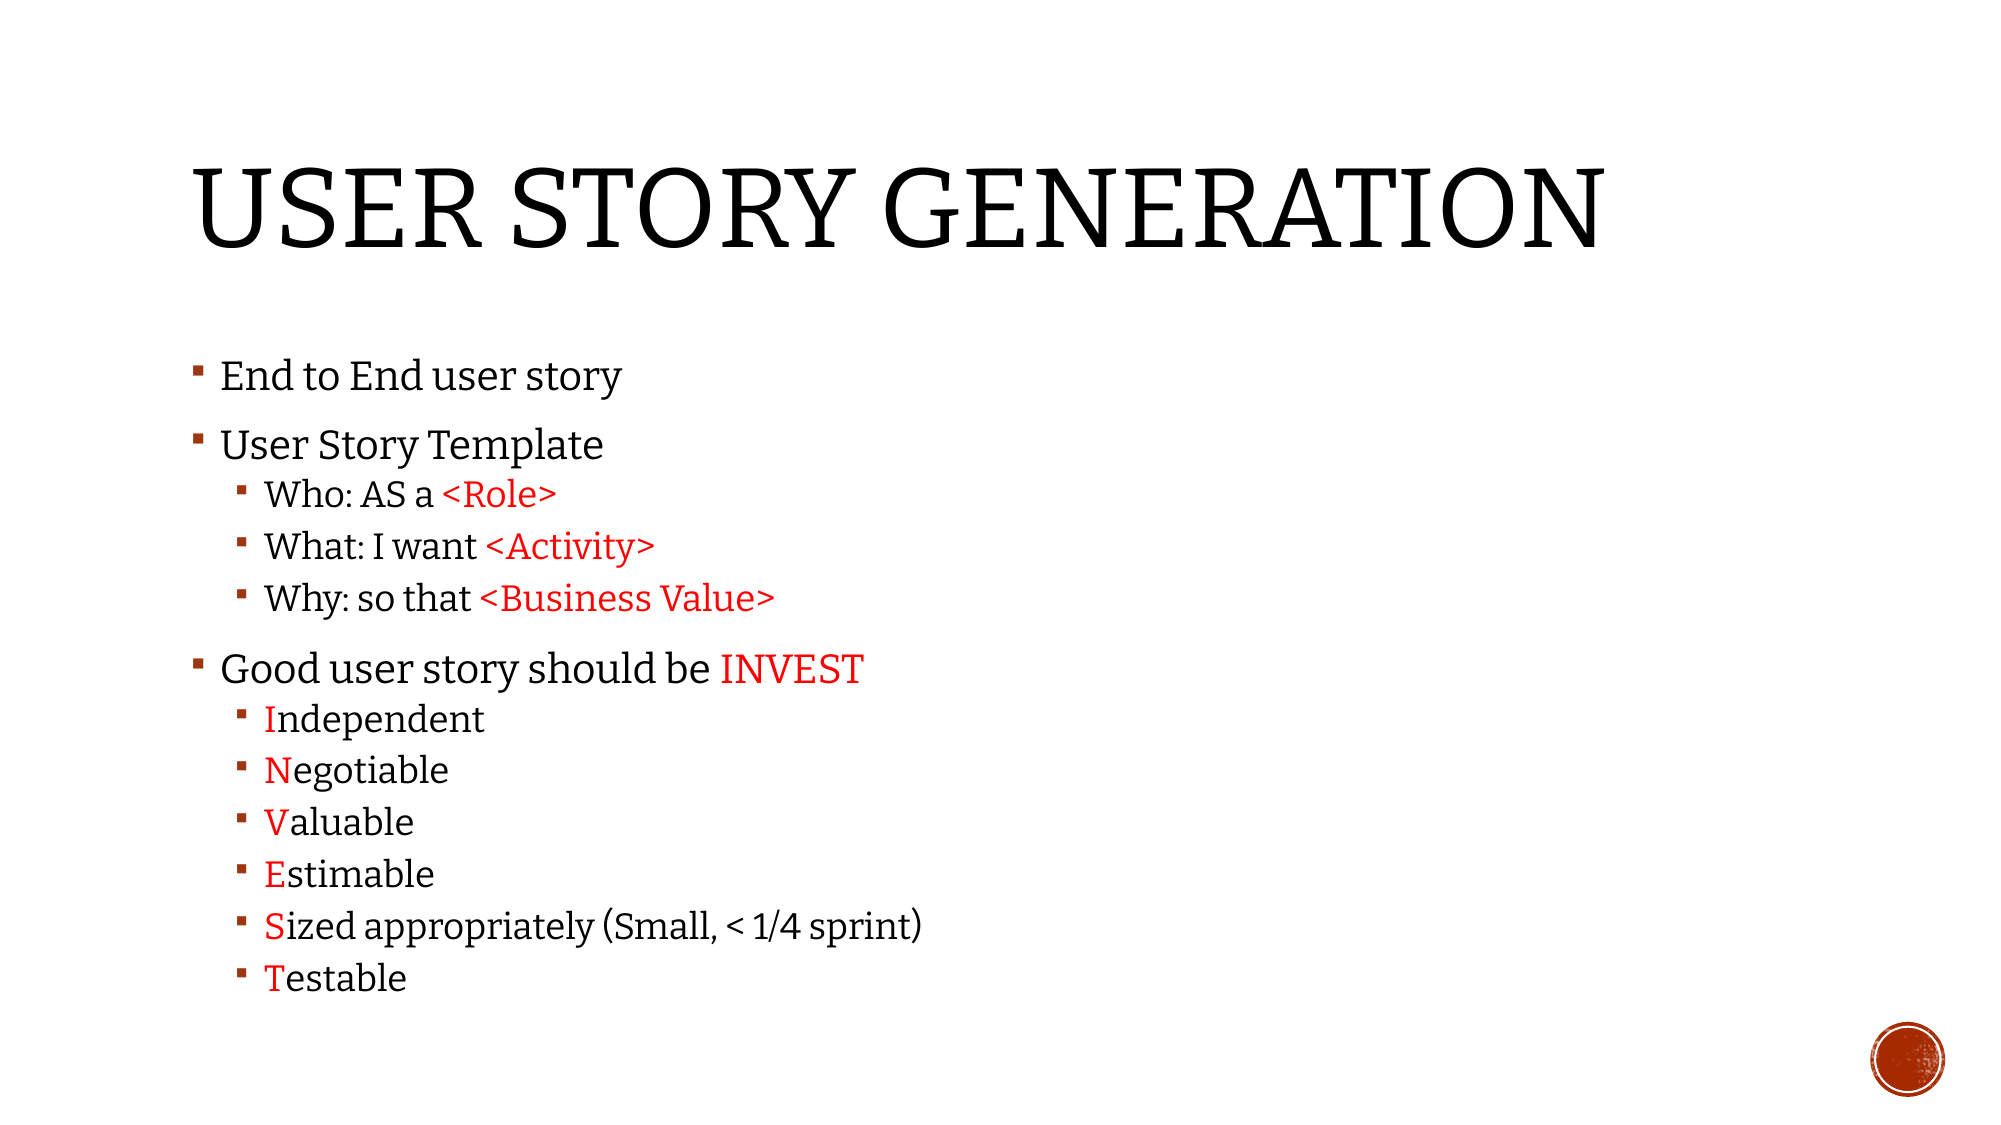

# User Story Generation
End to End user story
User Story Template
Who: AS a <Role>
What: I want <Activity>
Why: so that <Business Value>
Good user story should be INVEST
Independent
Negotiable
Valuable
Estimable
Sized appropriately (Small, < 1/4 sprint)
Testable